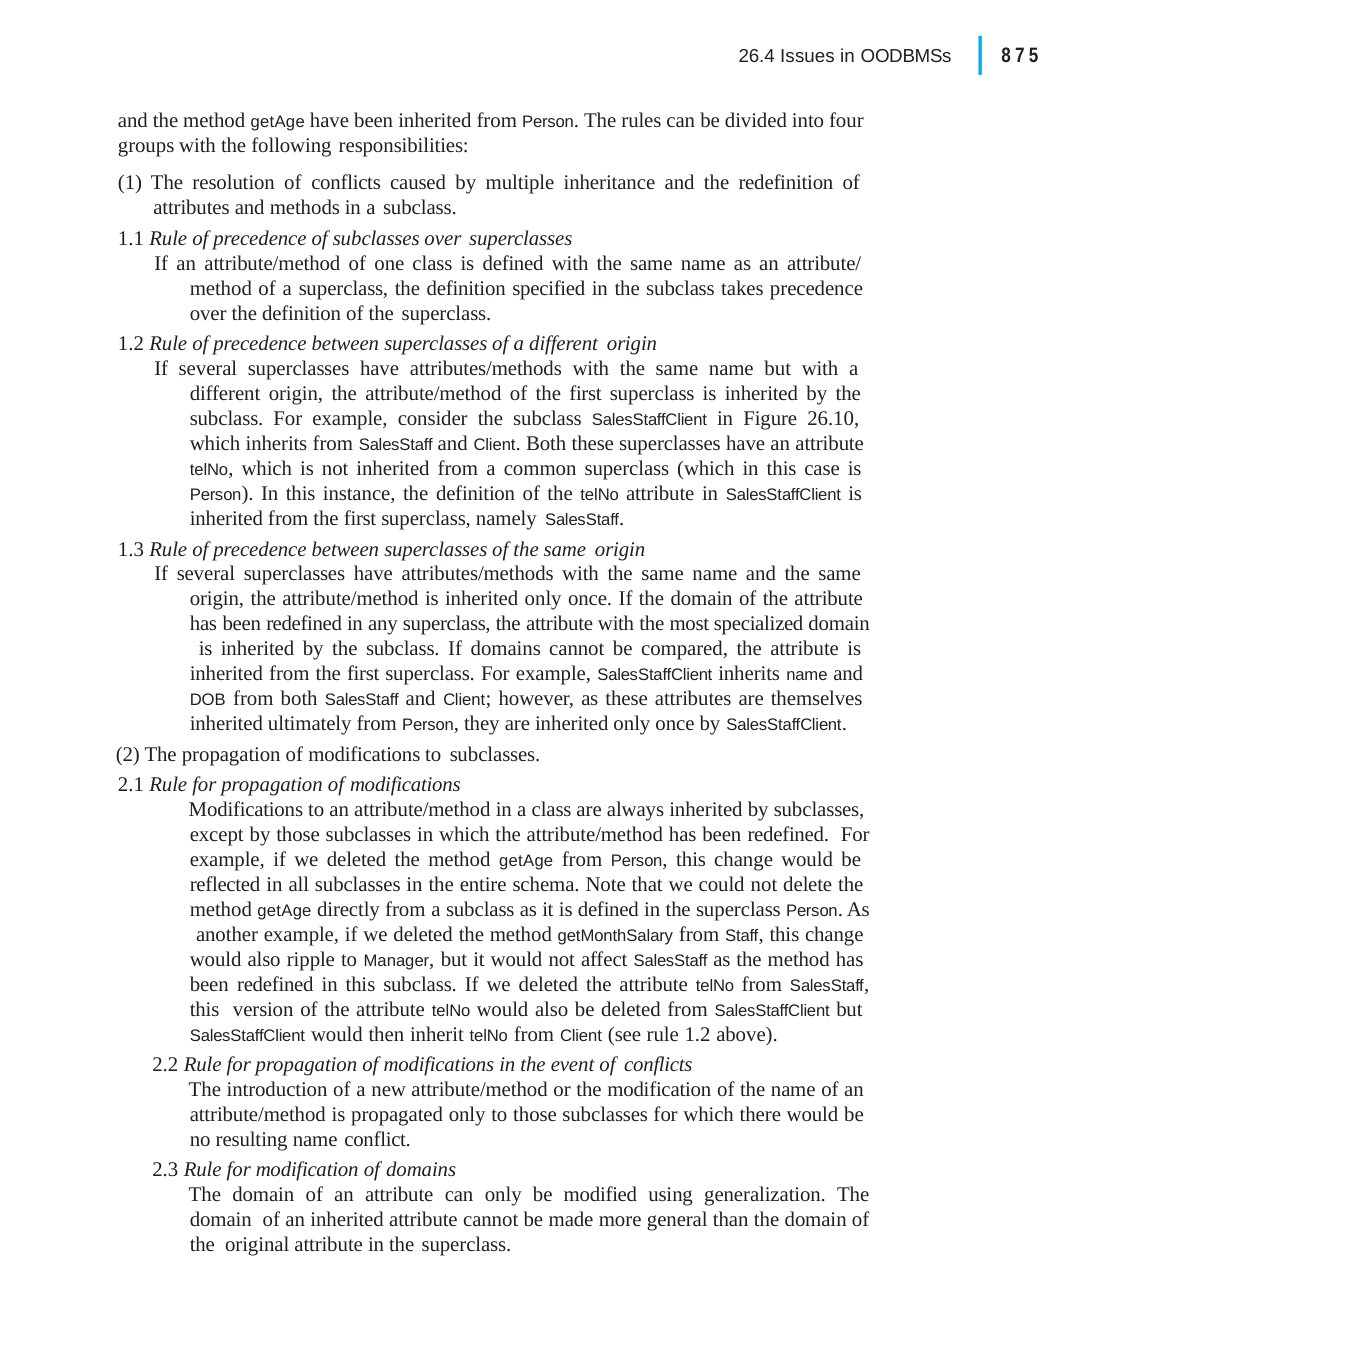

|
875
26.4 Issues in OODBMSs
and the method getAge have been inherited from Person. The rules can be divided into four  groups with the following responsibilities:
(1) The resolution of conflicts caused by multiple inheritance and the redefinition of  attributes and methods in a subclass.
1.1 Rule of precedence of subclasses over superclasses
If an attribute/method of one class is defined with the same name as an attribute/  method of a superclass, the definition specified in the subclass takes precedence  over the definition of the superclass.
1.2 Rule of precedence between superclasses of a different origin
If several superclasses have attributes/methods with the same name but with a  different origin, the attribute/method of the first superclass is inherited by the  subclass. For example, consider the subclass SalesStaffClient in Figure 26.10,  which inherits from SalesStaff and Client. Both these superclasses have an attribute  telNo, which is not inherited from a common superclass (which in this case is  Person). In this instance, the definition of the telNo attribute in SalesStaffClient is  inherited from the first superclass, namely SalesStaff.
1.3 Rule of precedence between superclasses of the same origin
If several superclasses have attributes/methods with the same name and the same  origin, the attribute/method is inherited only once. If the domain of the attribute  has been redefined in any superclass, the attribute with the most specialized domain  is inherited by the subclass. If domains cannot be compared, the attribute is  inherited from the first superclass. For example, SalesStaffClient inherits name and  DOB from both SalesStaff and Client; however, as these attributes are themselves  inherited ultimately from Person, they are inherited only once by SalesStaffClient.
(2) The propagation of modifications to subclasses.
2.1 Rule for propagation of modifications
Modifications to an attribute/method in a class are always inherited by subclasses,  except by those subclasses in which the attribute/method has been redefined.  For example, if we deleted the method getAge from Person, this change would be  reflected in all subclasses in the entire schema. Note that we could not delete the  method getAge directly from a subclass as it is defined in the superclass Person. As  another example, if we deleted the method getMonthSalary from Staff, this change  would also ripple to Manager, but it would not affect SalesStaff as the method has  been redefined in this subclass. If we deleted the attribute telNo from SalesStaff, this  version of the attribute telNo would also be deleted from SalesStaffClient but  SalesStaffClient would then inherit telNo from Client (see rule 1.2 above).
2.2 Rule for propagation of modifications in the event of conflicts
The introduction of a new attribute/method or the modification of the name of an  attribute/method is propagated only to those subclasses for which there would be  no resulting name conflict.
2.3 Rule for modification of domains
The domain of an attribute can only be modified using generalization. The domain  of an inherited attribute cannot be made more general than the domain of the  original attribute in the superclass.